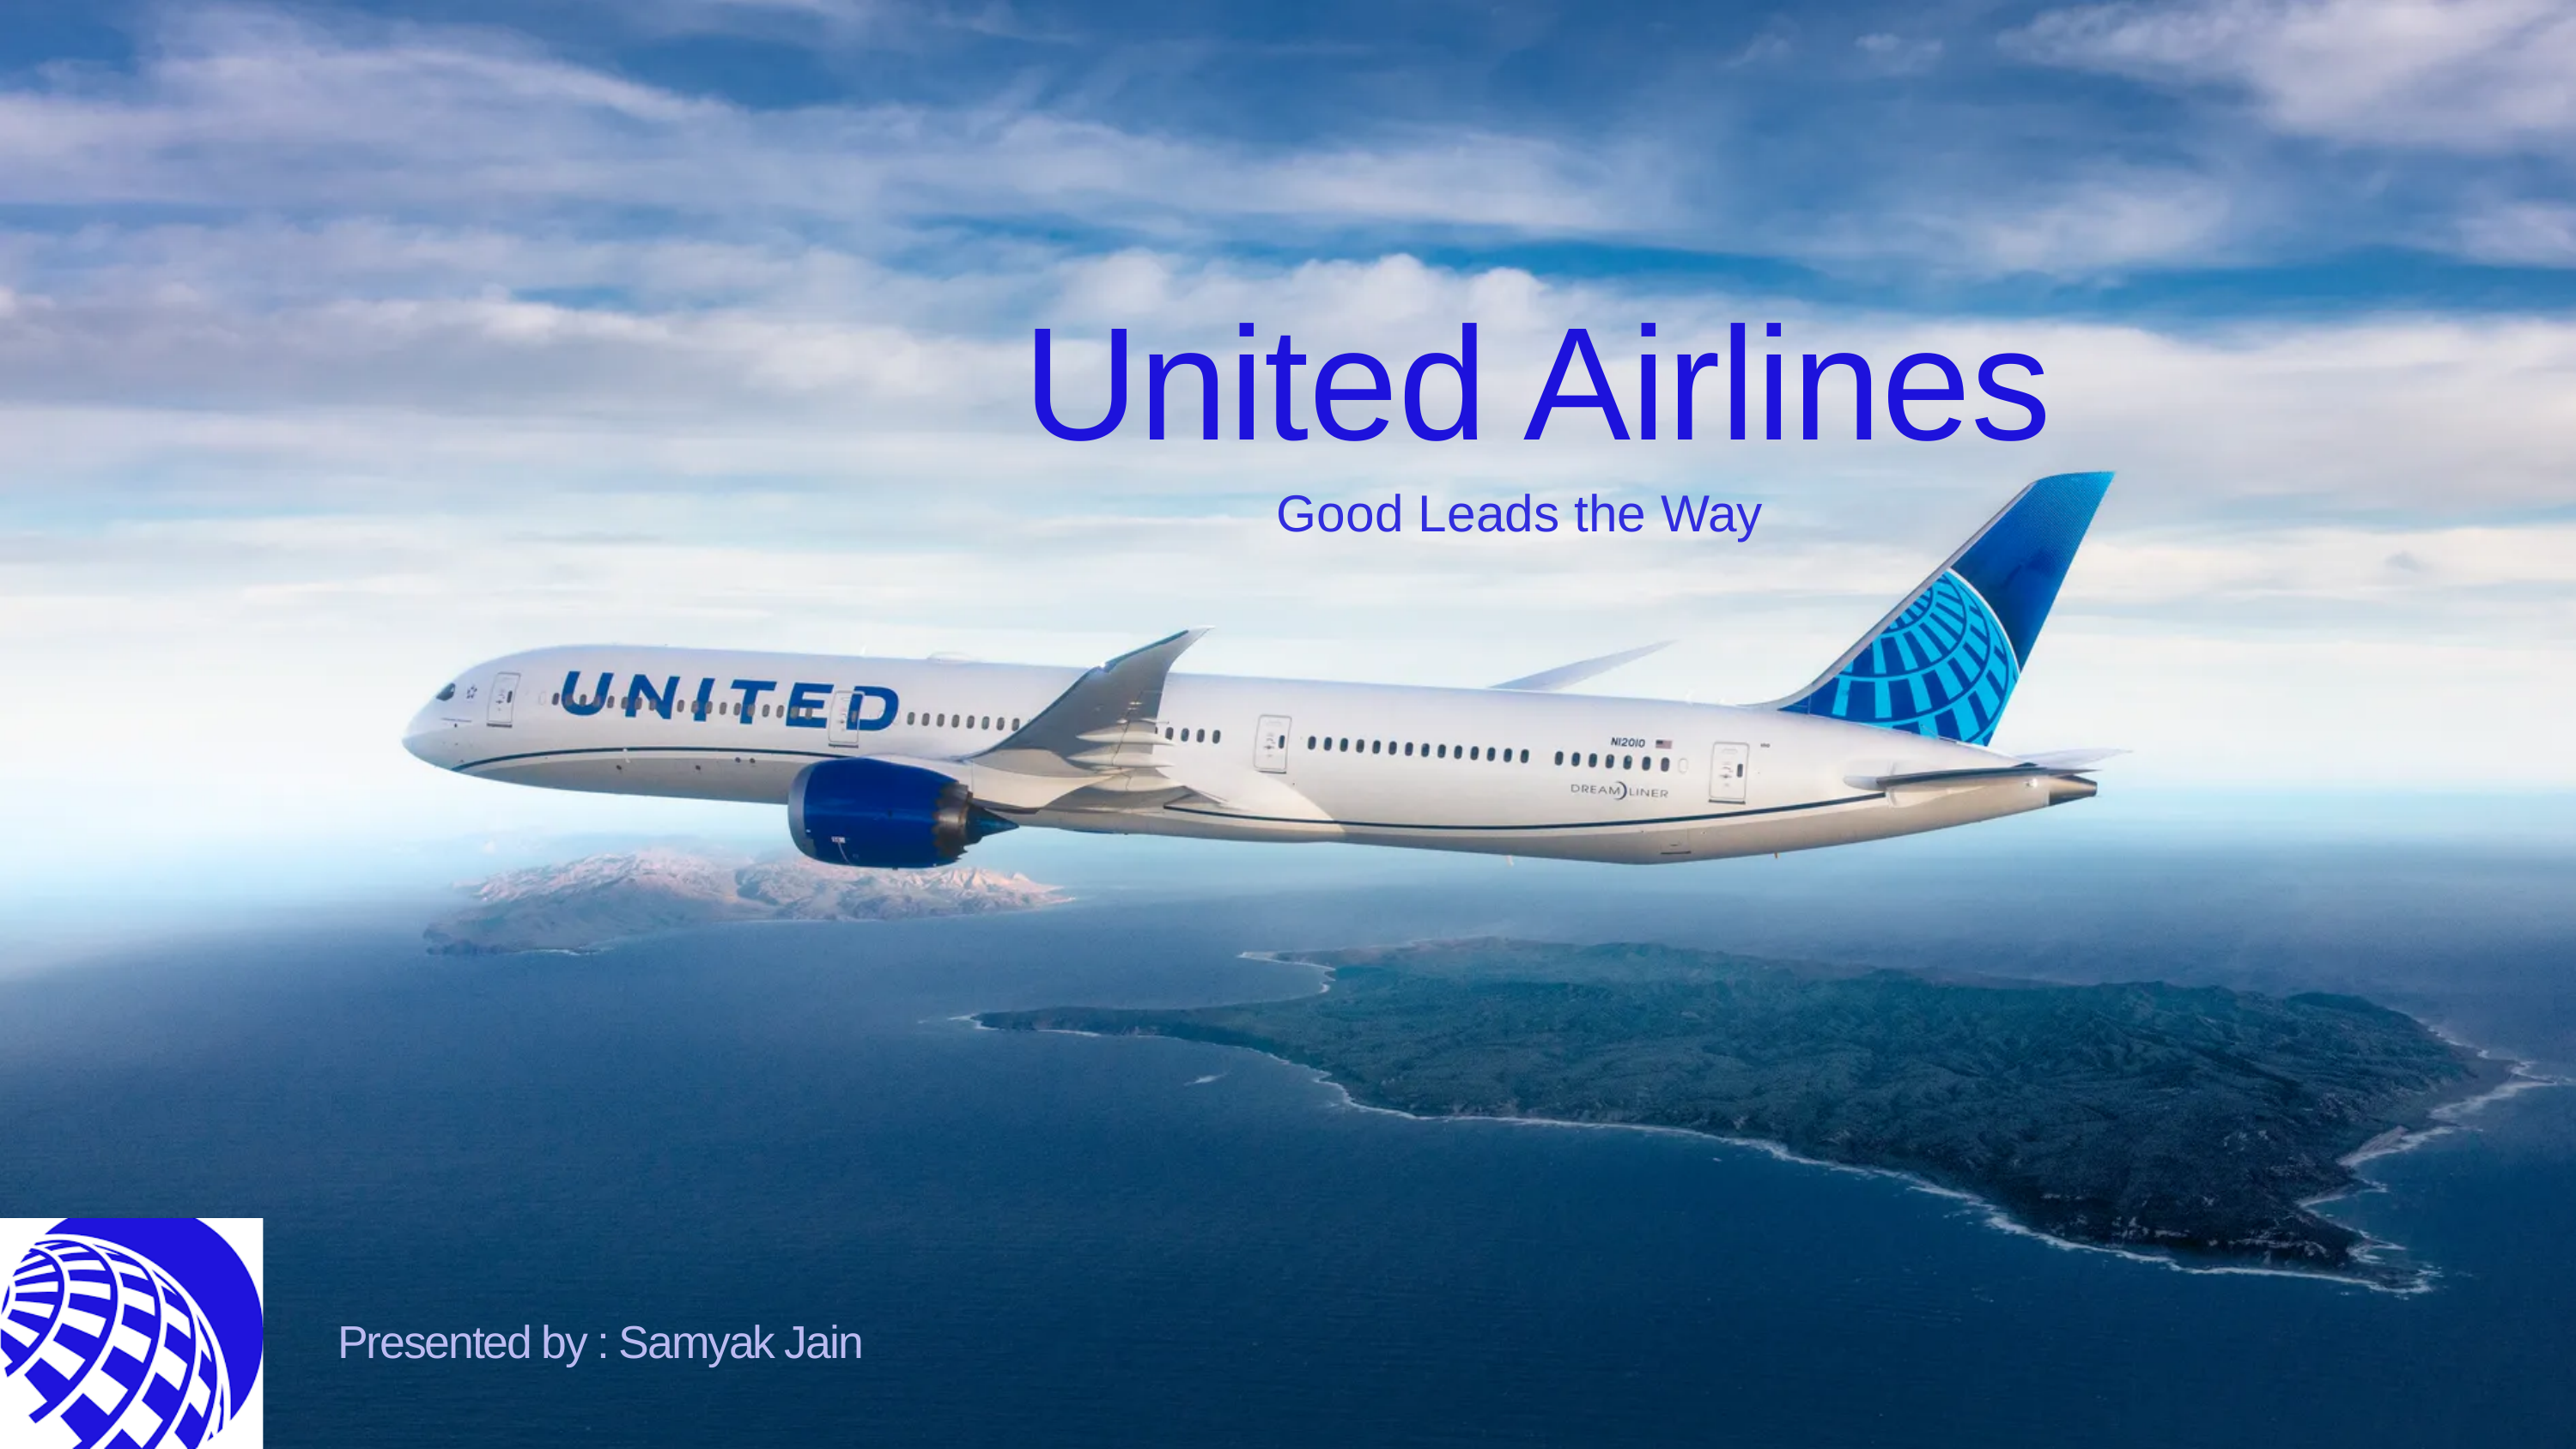

United Airlines
Good Leads the Way

Presented by : Samyak Jain